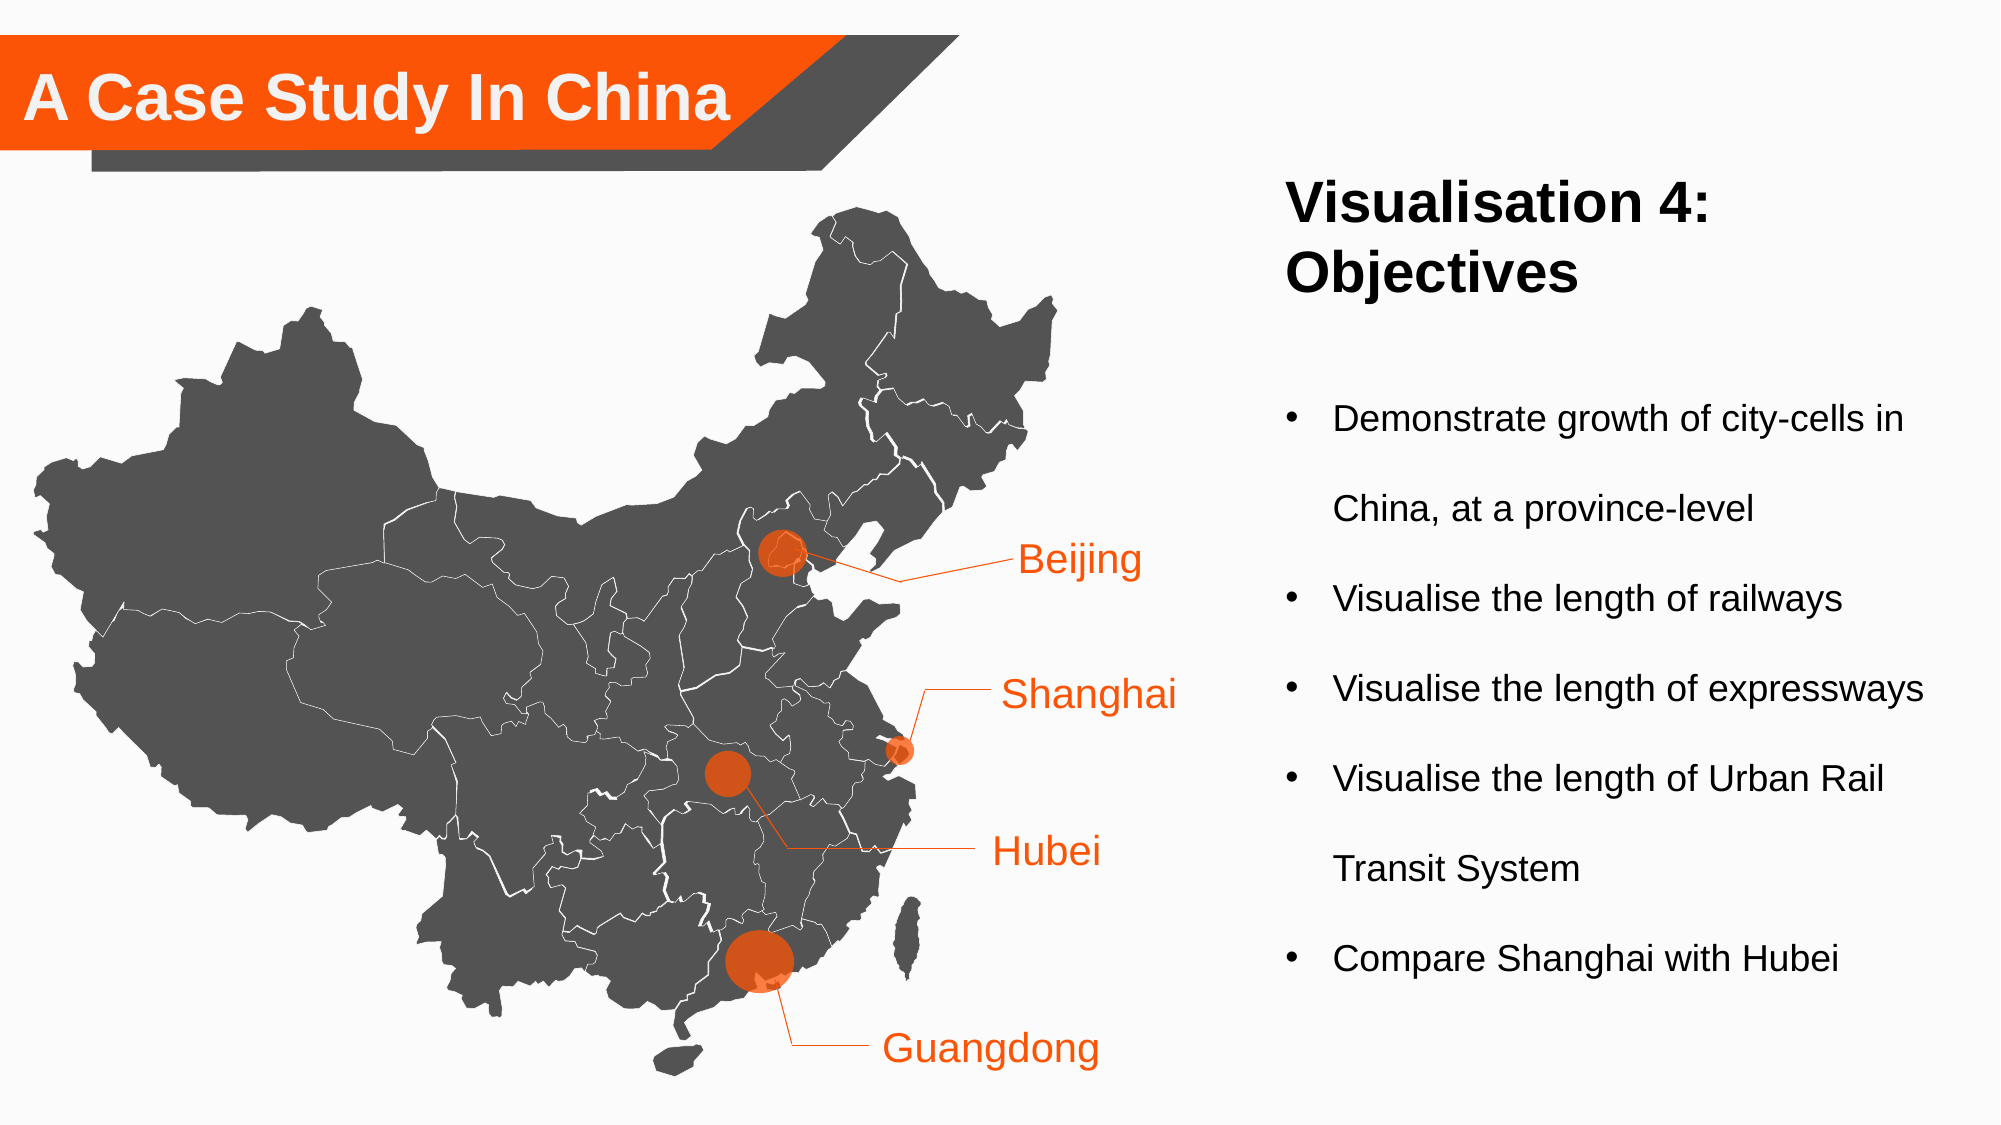

A Case Study In China
Visualisation 4: Objectives

Demonstrate growth of city-cells in China, at a province-level
Visualise the length of railways
Visualise the length of expressways
Visualise the length of Urban Rail Transit System
Compare Shanghai with Hubei

Beijing

Shanghai

Hubei

Guangdong